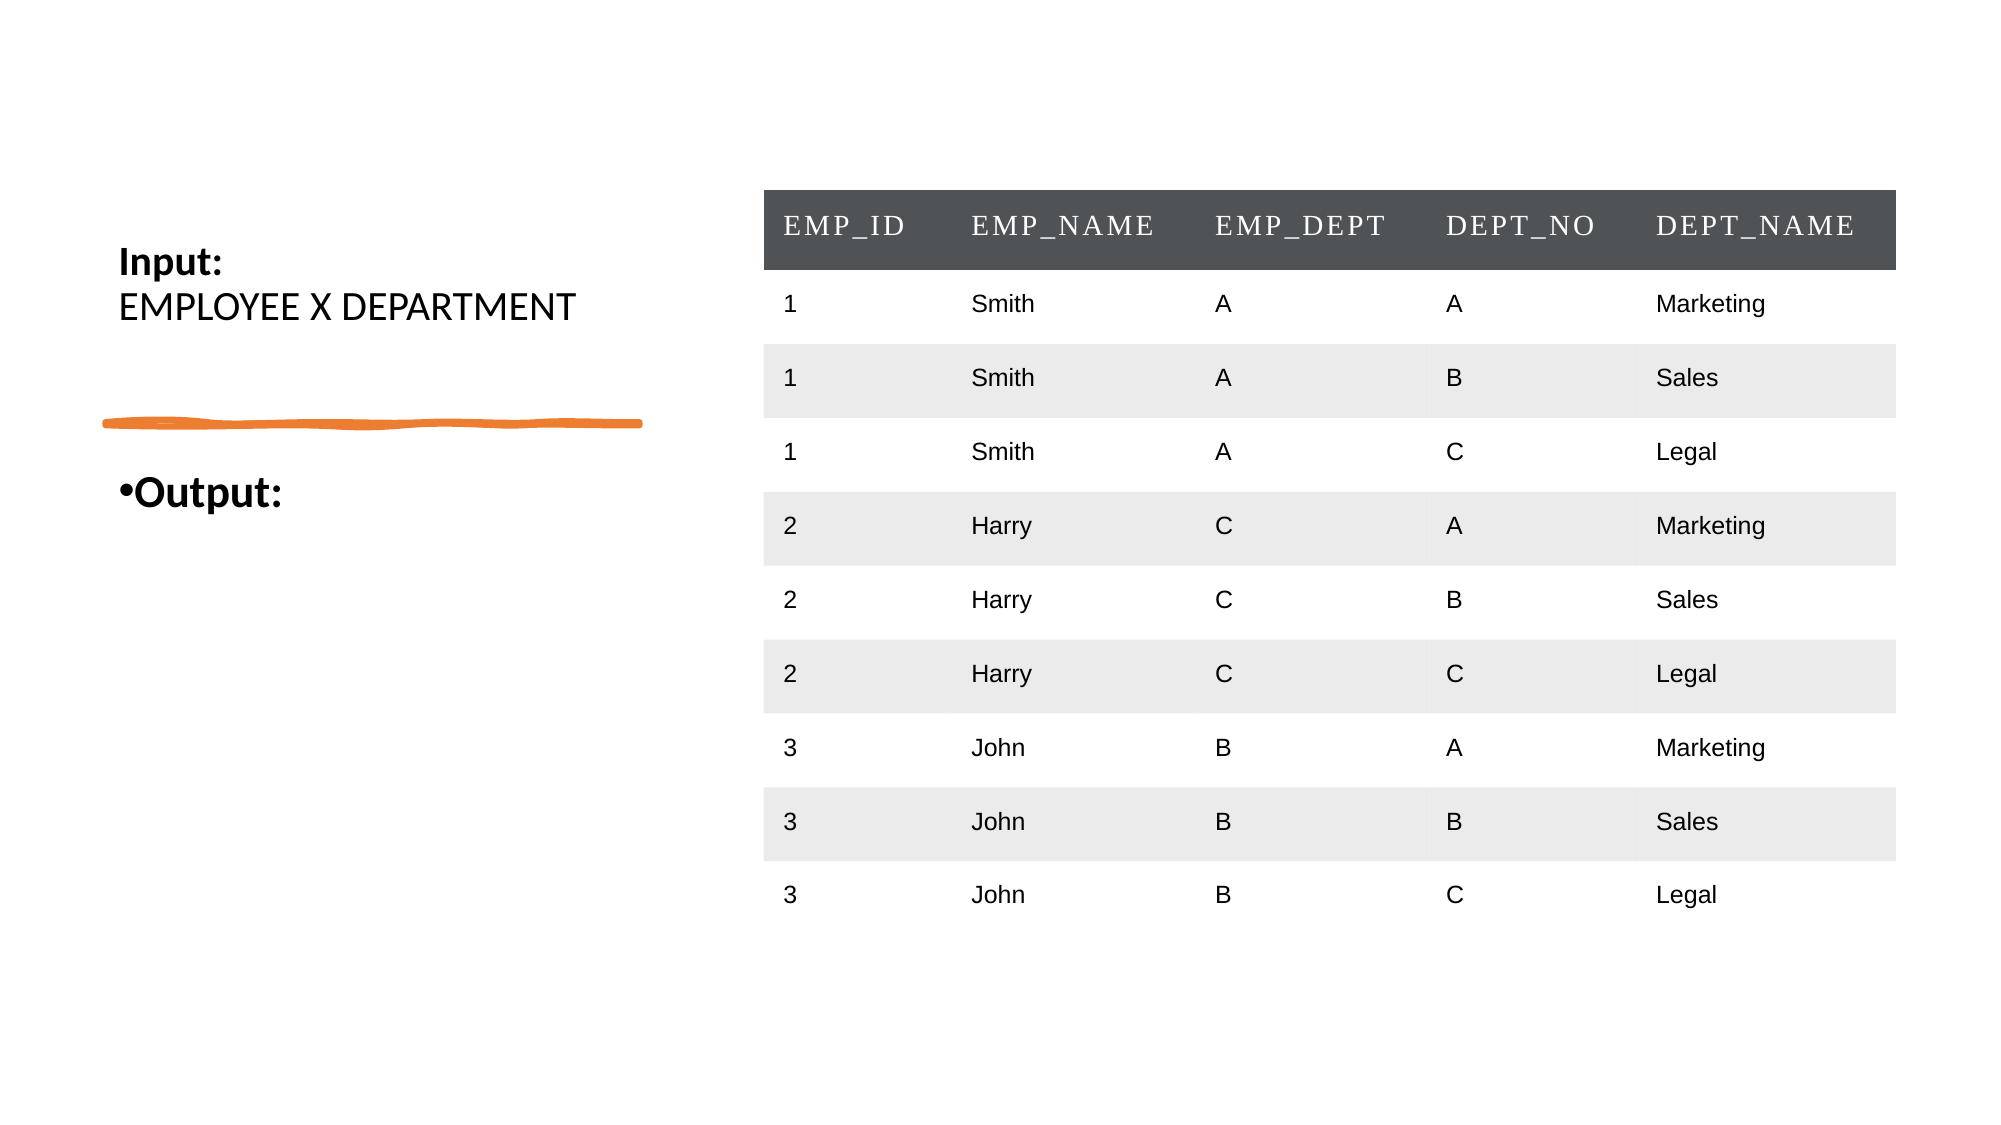

# Input: EMPLOYEE X DEPARTMENT
| EMP\_ID | EMP\_NAME | EMP\_DEPT | DEPT\_NO | DEPT\_NAME |
| --- | --- | --- | --- | --- |
| 1 | Smith | A | A | Marketing |
| 1 | Smith | A | B | Sales |
| 1 | Smith | A | C | Legal |
| 2 | Harry | C | A | Marketing |
| 2 | Harry | C | B | Sales |
| 2 | Harry | C | C | Legal |
| 3 | John | B | A | Marketing |
| 3 | John | B | B | Sales |
| 3 | John | B | C | Legal |

Output: